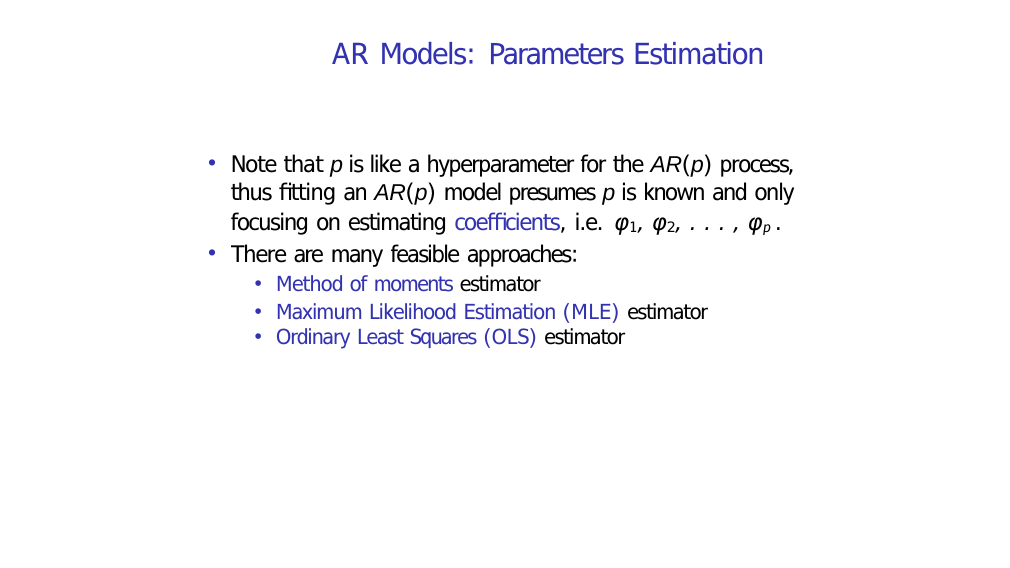

# AR Models: Parameters Estimation
Note that p is like a hyperparameter for the AR(p) process,  thus fitting an AR(p) model presumes p is known and only  focusing on estimating coefficients, i.e. φ1, φ2, . . . , φp .
There are many feasible approaches:
Method of moments estimator
Maximum Likelihood Estimation (MLE) estimator
Ordinary Least Squares (OLS) estimator